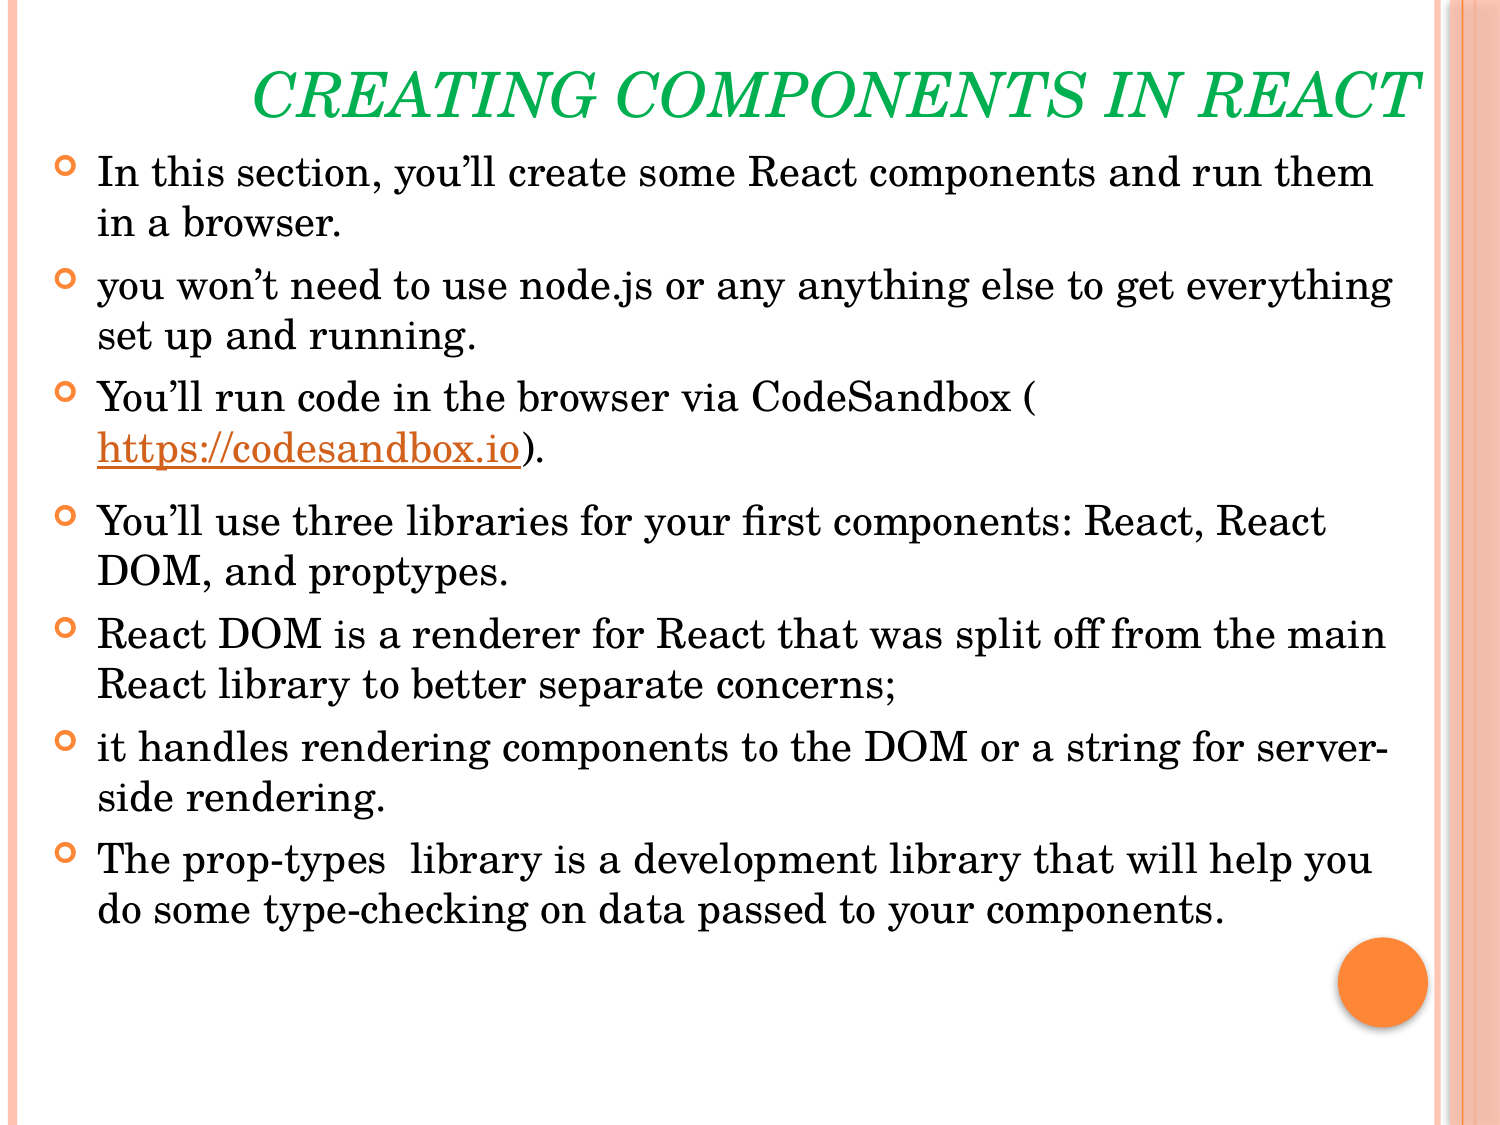

# CREATING COMPONENTS IN REACT
In this section, you’ll create some React components and run them in a browser.
you won’t need to use node.js or any anything else to get everything set up and running.
You’ll run code in the browser via CodeSandbox (https://codesandbox.io).
You’ll use three libraries for your first components: React, React DOM, and proptypes.
React DOM is a renderer for React that was split off from the main React library to better separate concerns;
it handles rendering components to the DOM or a string for server-side rendering.
The prop-types  library is a development library that will help you do some type-checking on data passed to your components.